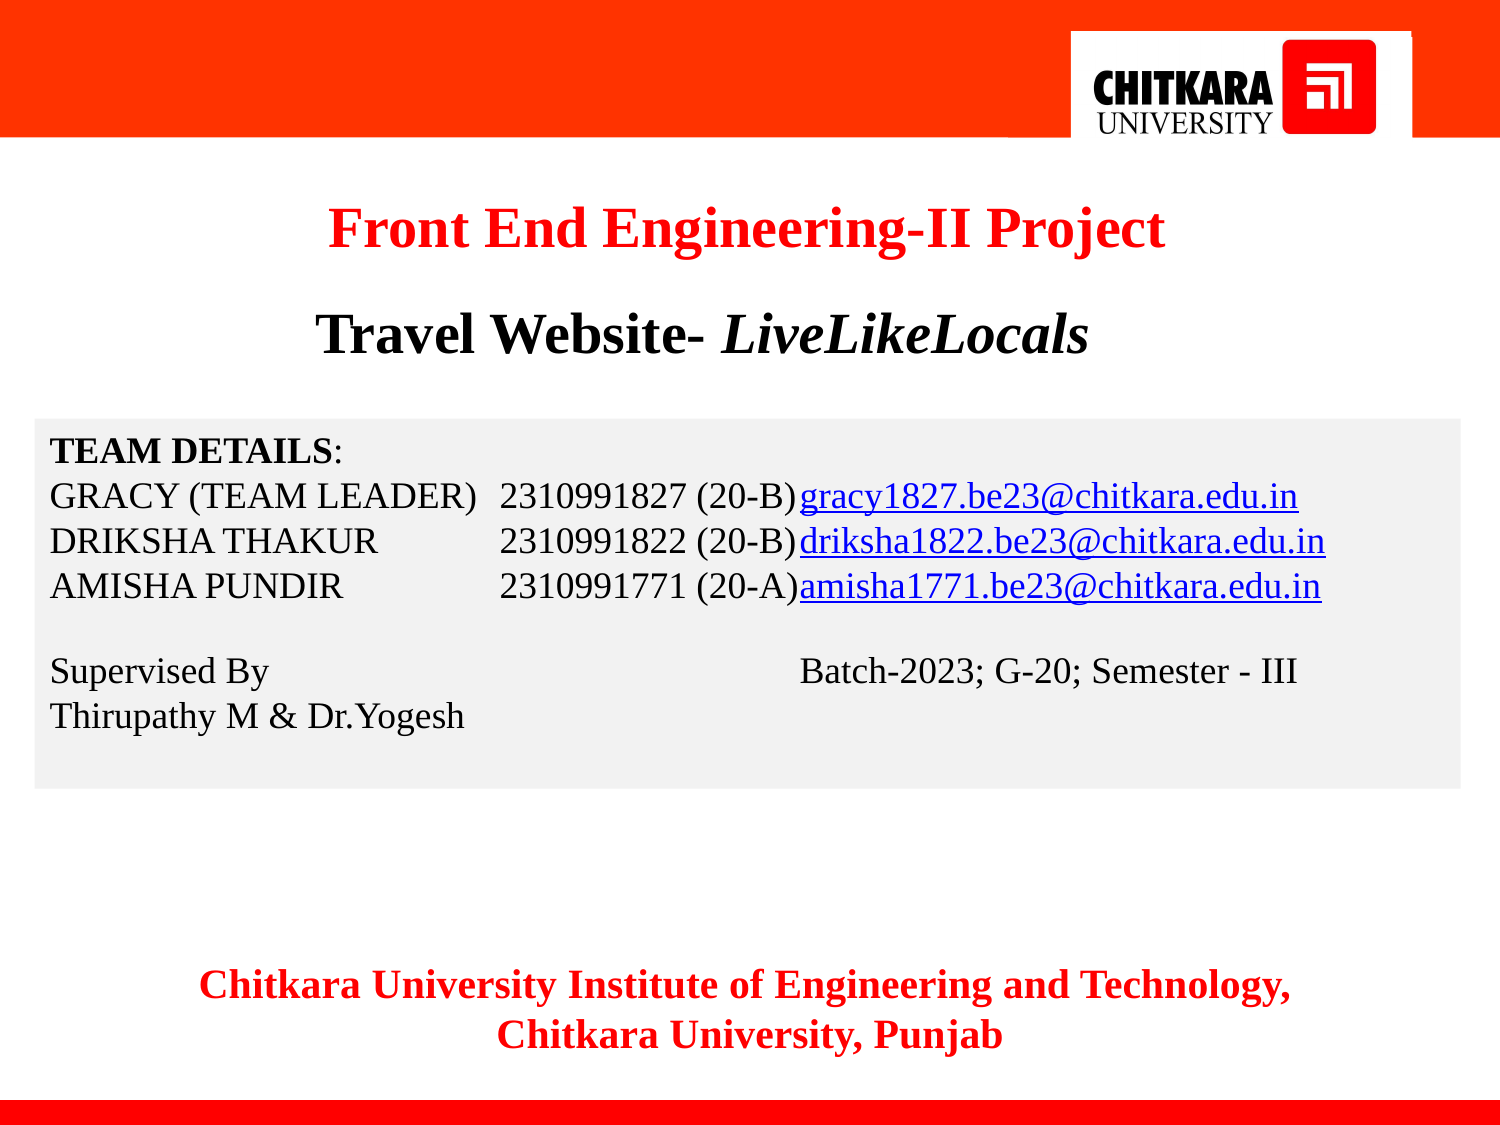

Front End Engineering-II Project

Travel Website- LiveLikeLocals
TEAM DETAILS:
GRACY (TEAM LEADER) 	2310991827 (20-B)	gracy1827.be23@chitkara.edu.in
DRIKSHA THAKUR	2310991822 (20-B)	driksha1822.be23@chitkara.edu.in
AMISHA PUNDIR		2310991771 (20-A)	amisha1771.be23@chitkara.edu.in

Supervised By				Batch-2023; G-20; Semester - III
Thirupathy M & Dr.Yogesh

Chitkara University Institute of Engineering and Technology,
Chitkara University, Punjab